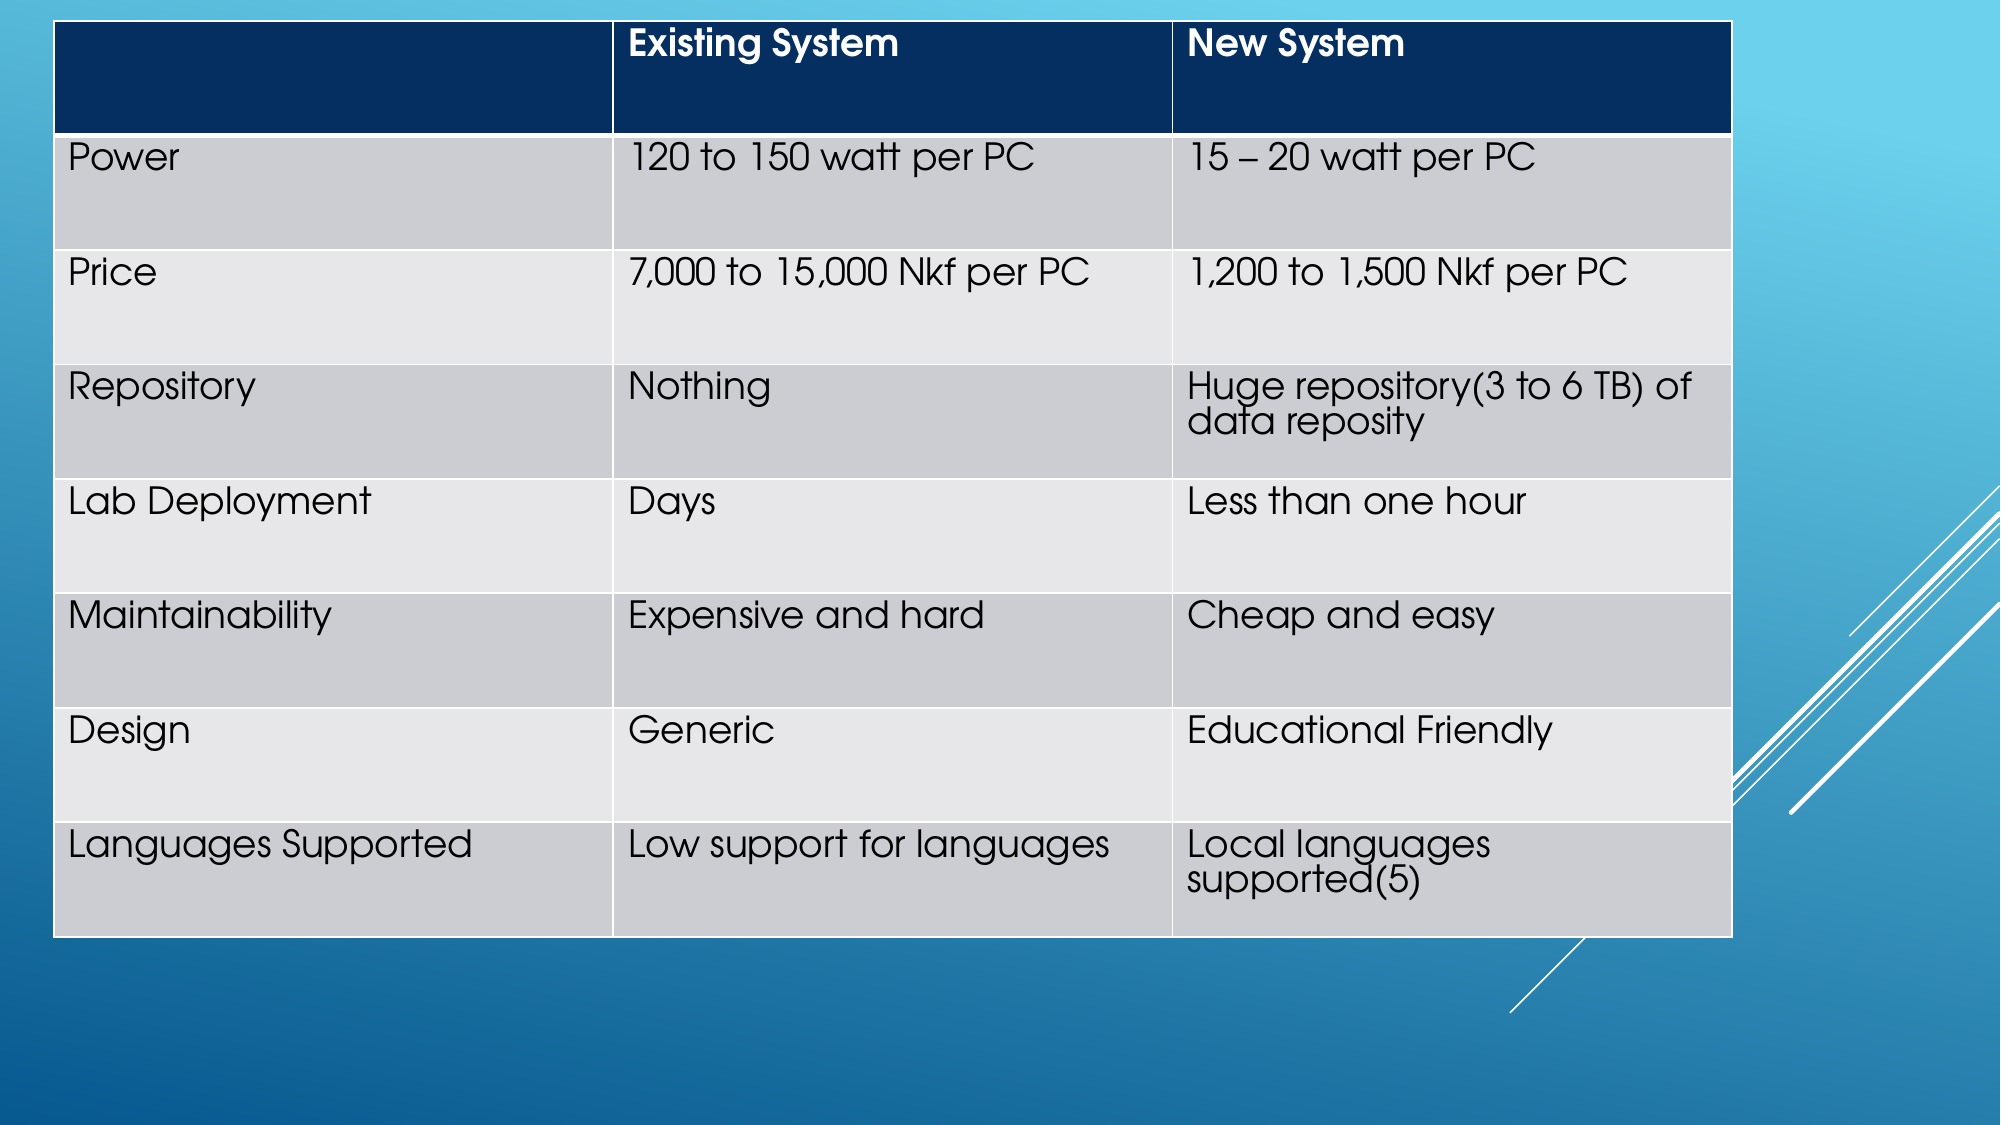

|  | Existing System | New System |
| --- | --- | --- |
| Power | 120 to 150 watt per PC | 15 – 20 watt per PC |
| Price | 7,000 to 15,000 Nkf per PC | 1,200 to 1,500 Nkf per PC |
| Repository | Nothing | Huge repository(3 to 6 TB) of data reposity |
| Lab Deployment | Days | Less than one hour |
| Maintainability | Expensive and hard | Cheap and easy |
| Design | Generic | Educational Friendly |
| Languages Supported | Low support for languages | Local languages supported(5) |